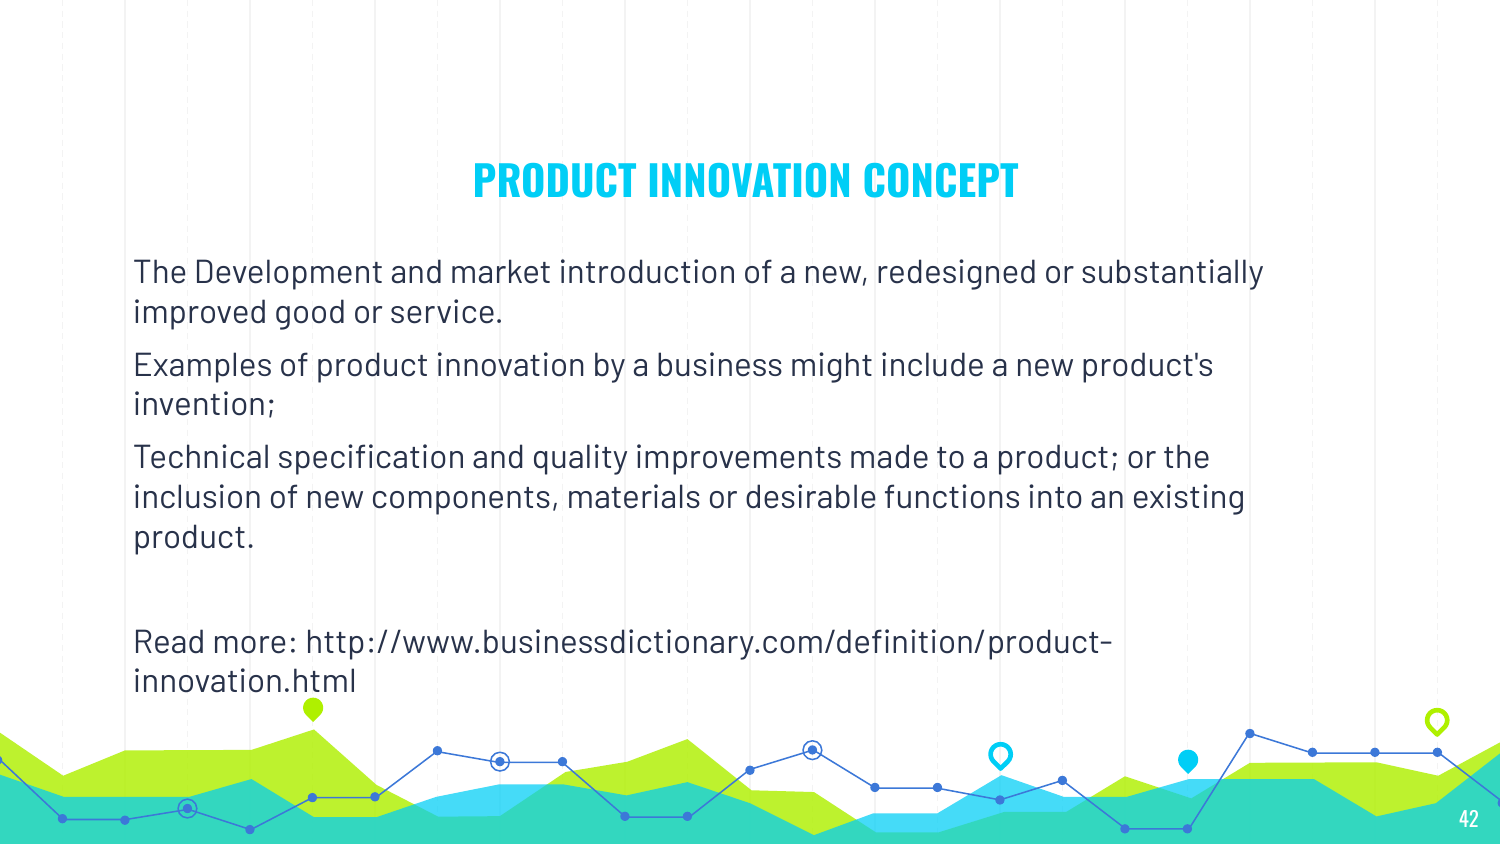

# PRODUCT INNOVATION CONCEPT
The Development and market introduction of a new, redesigned or substantially improved good or service.
Examples of product innovation by a business might include a new product's invention;
Technical specification and quality improvements made to a product; or the inclusion of new components, materials or desirable functions into an existing product.

Read more: http://www.businessdictionary.com/definition/product-innovation.html

42